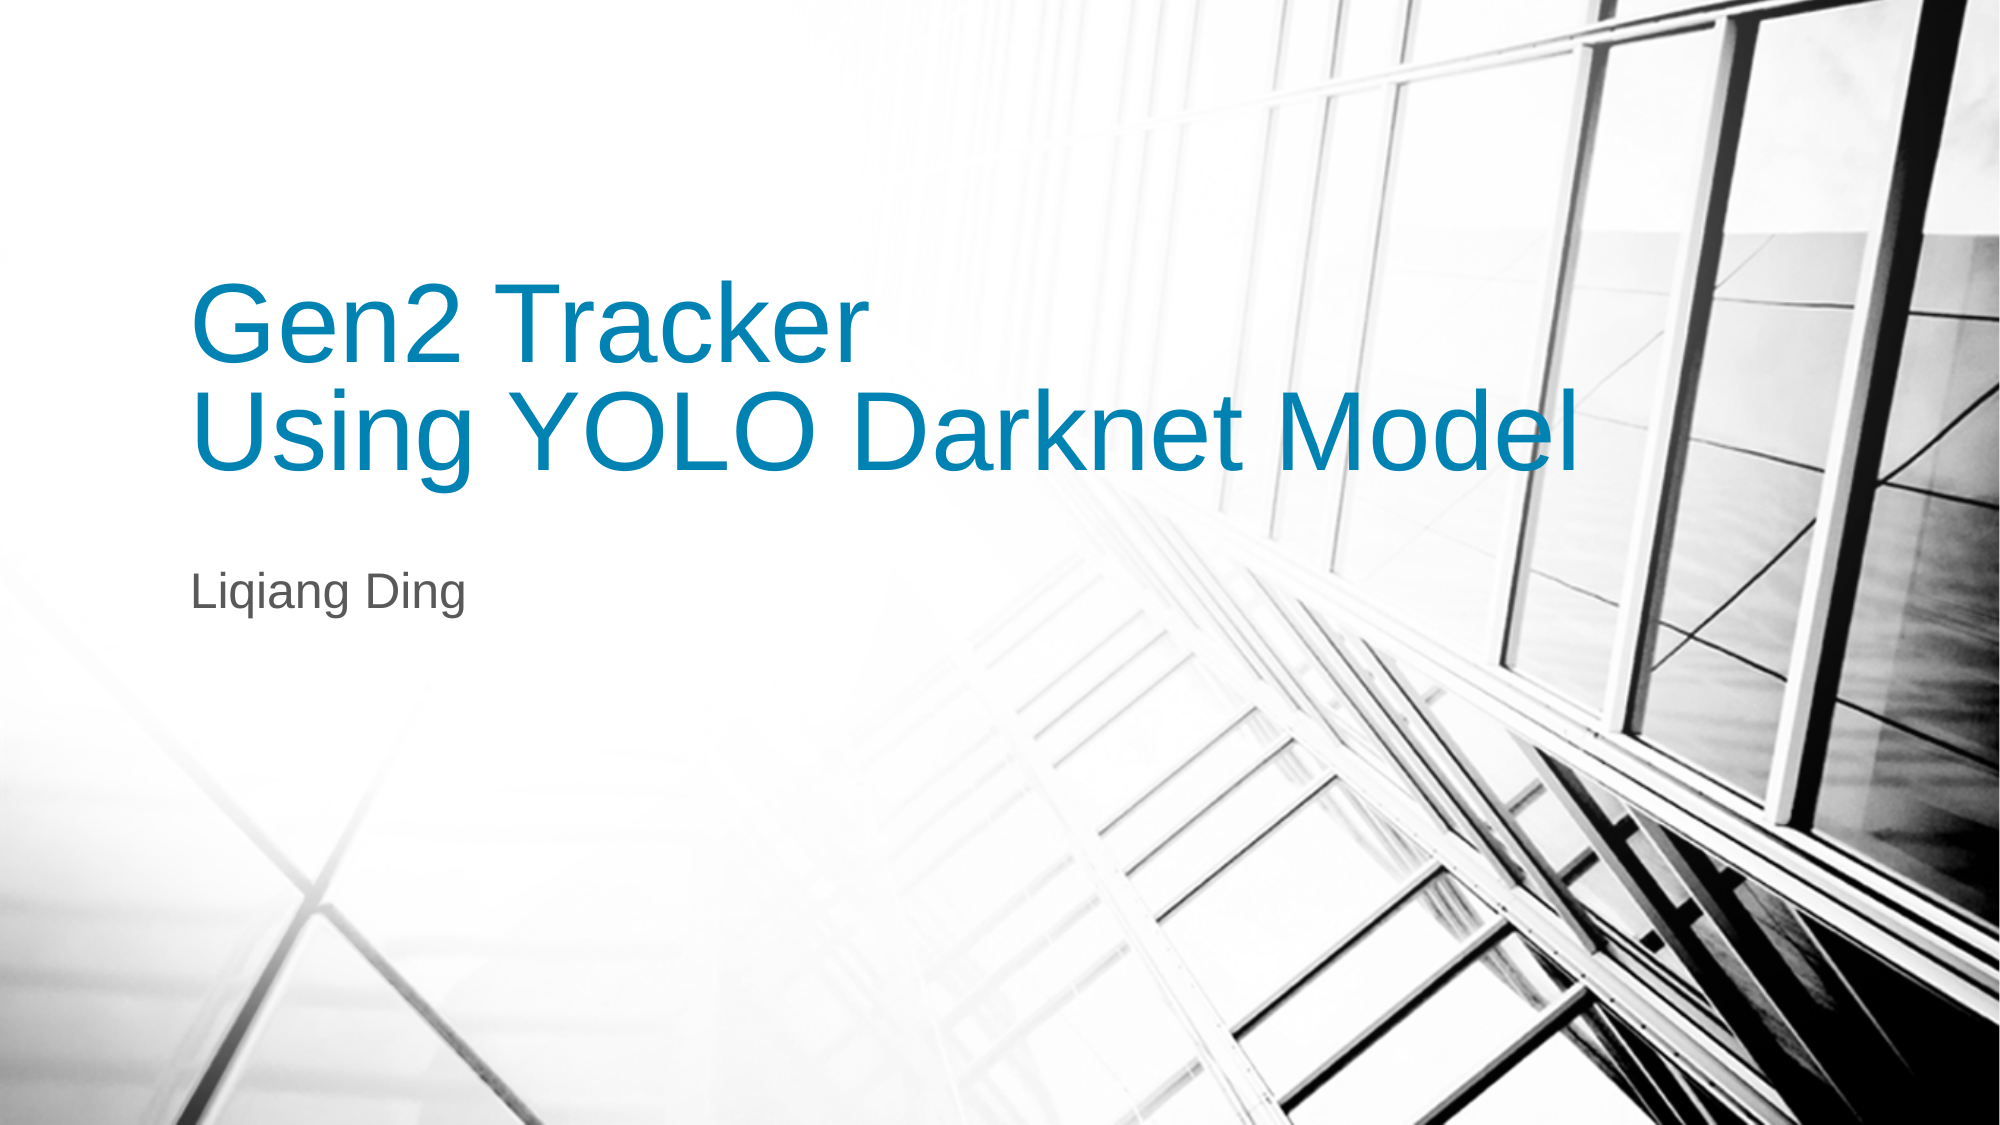

# Gen2 Tracker Using YOLO Darknet Model
Liqiang Ding